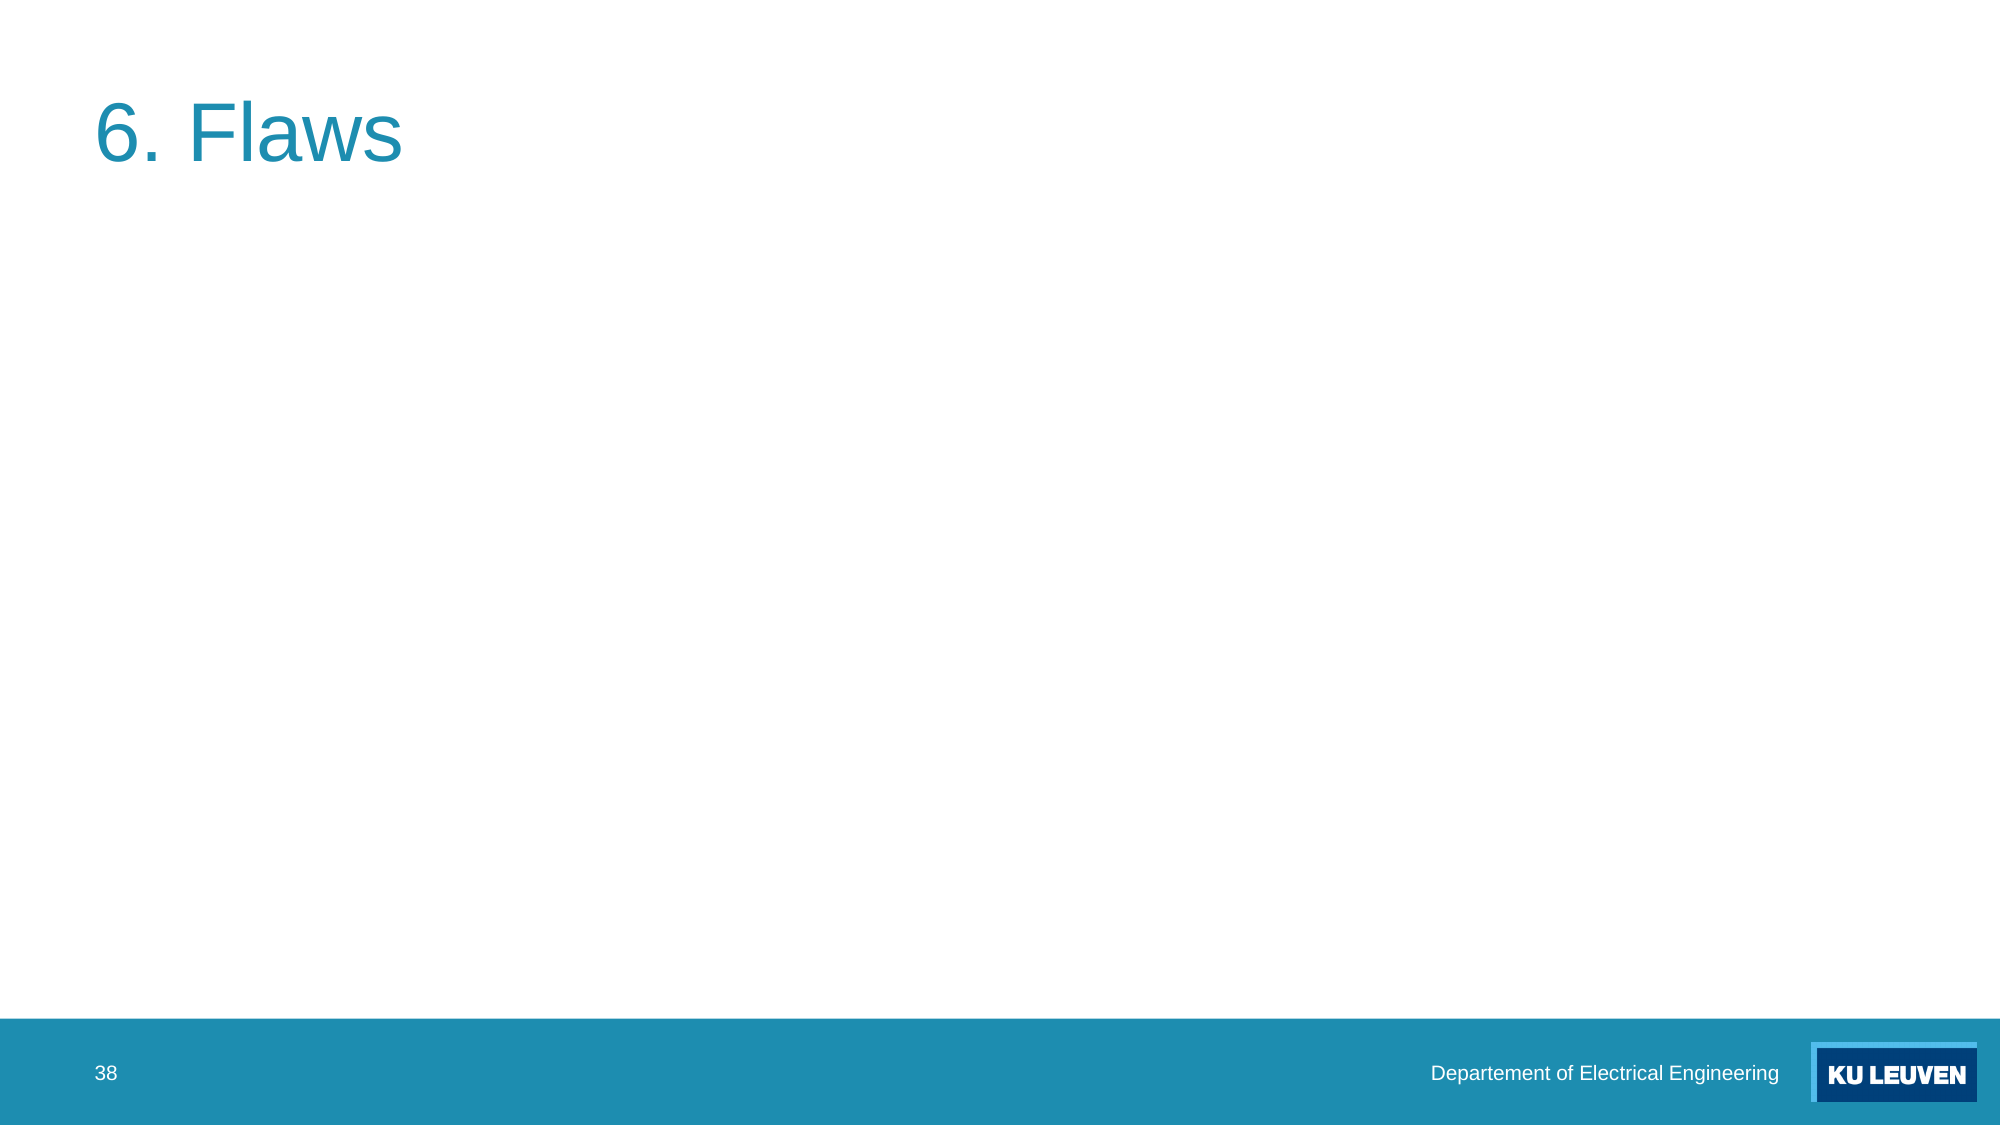

# 6. Flaws
38
Departement of Electrical Engineering